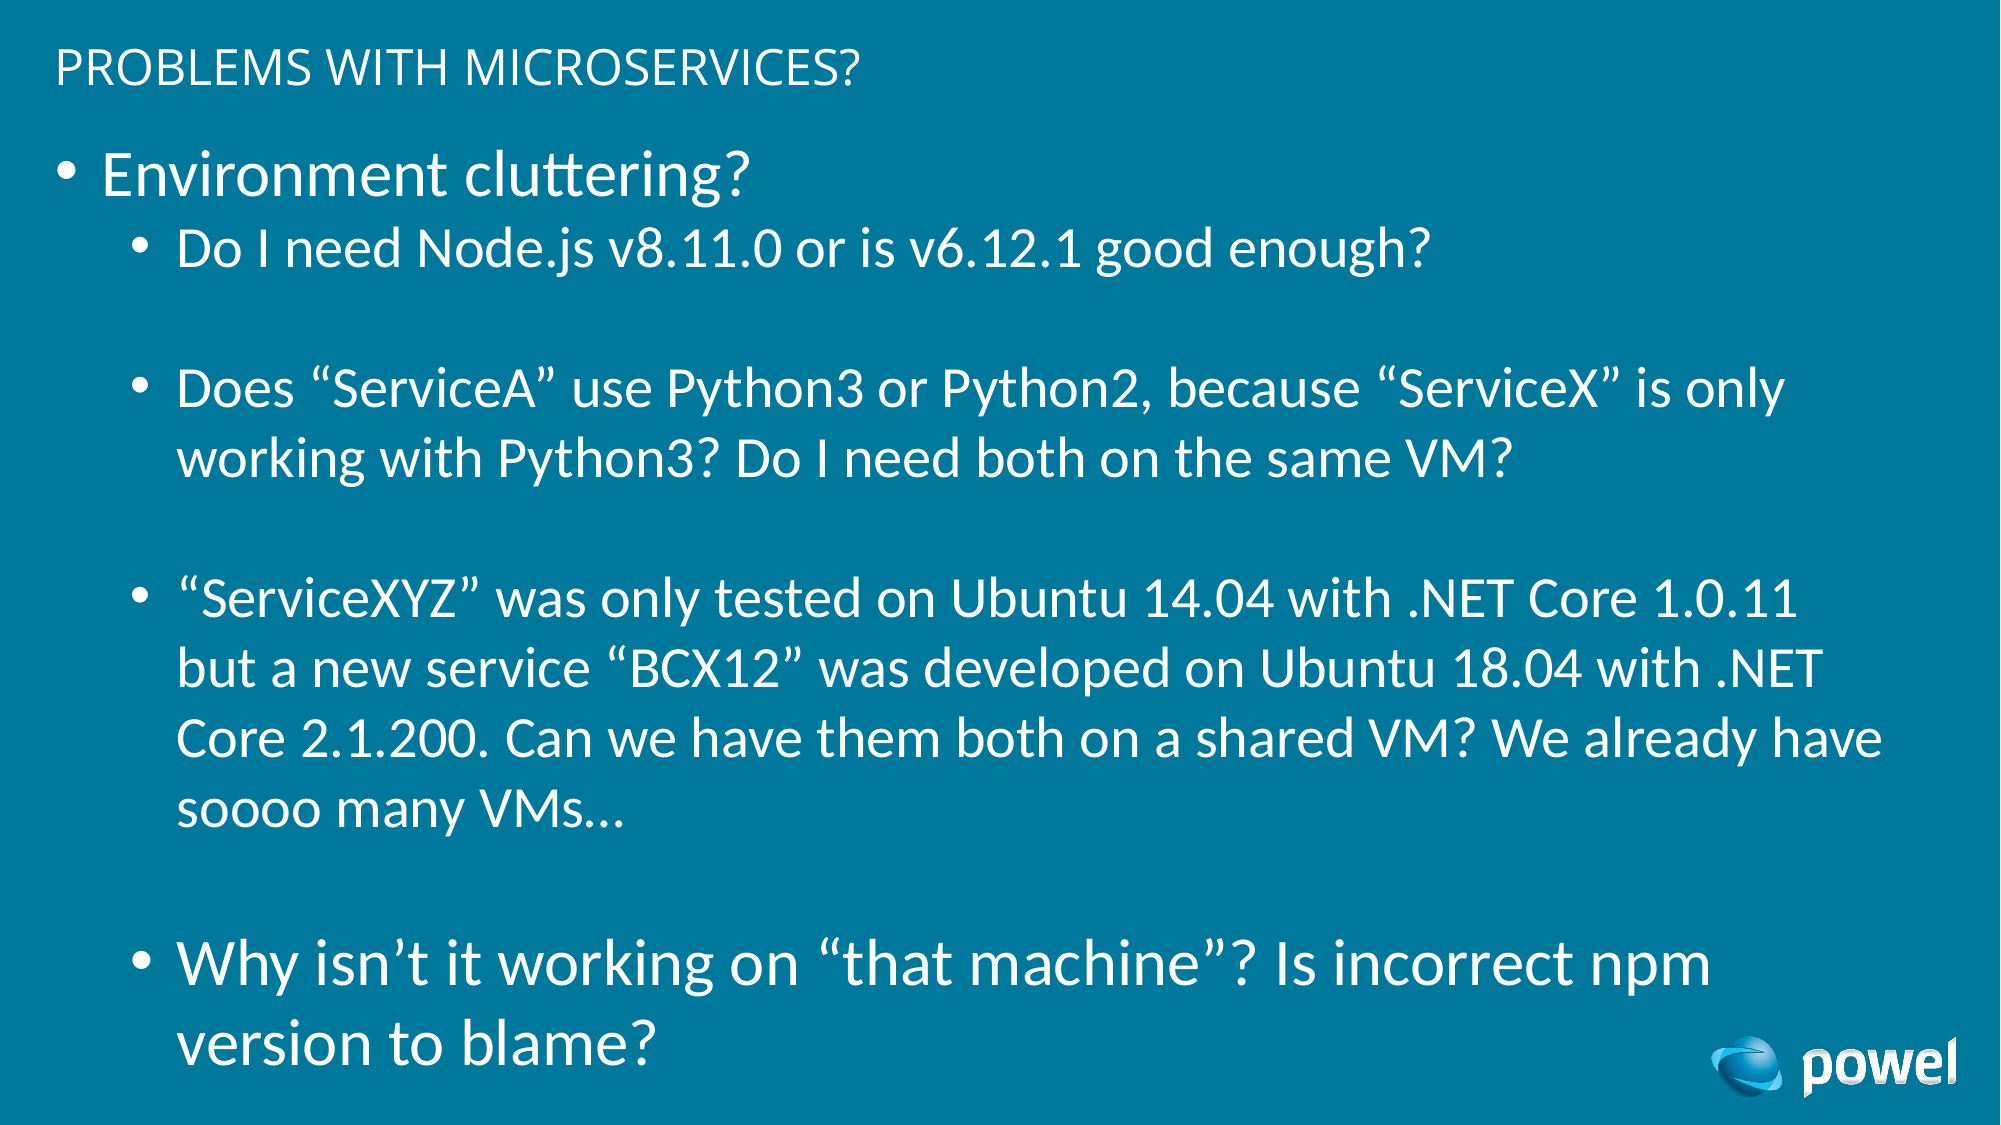

# Problems with microservices?
Environment cluttering?
Do I need Node.js v8.11.0 or is v6.12.1 good enough?

Does “ServiceA” use Python3 or Python2, because “ServiceX” is only working with Python3? Do I need both on the same VM?

“ServiceXYZ” was only tested on Ubuntu 14.04 with .NET Core 1.0.11 but a new service “BCX12” was developed on Ubuntu 18.04 with .NET Core 2.1.200. Can we have them both on a shared VM? We already have soooo many VMs…

Why isn’t it working on “that machine”? Is incorrect npm version to blame?